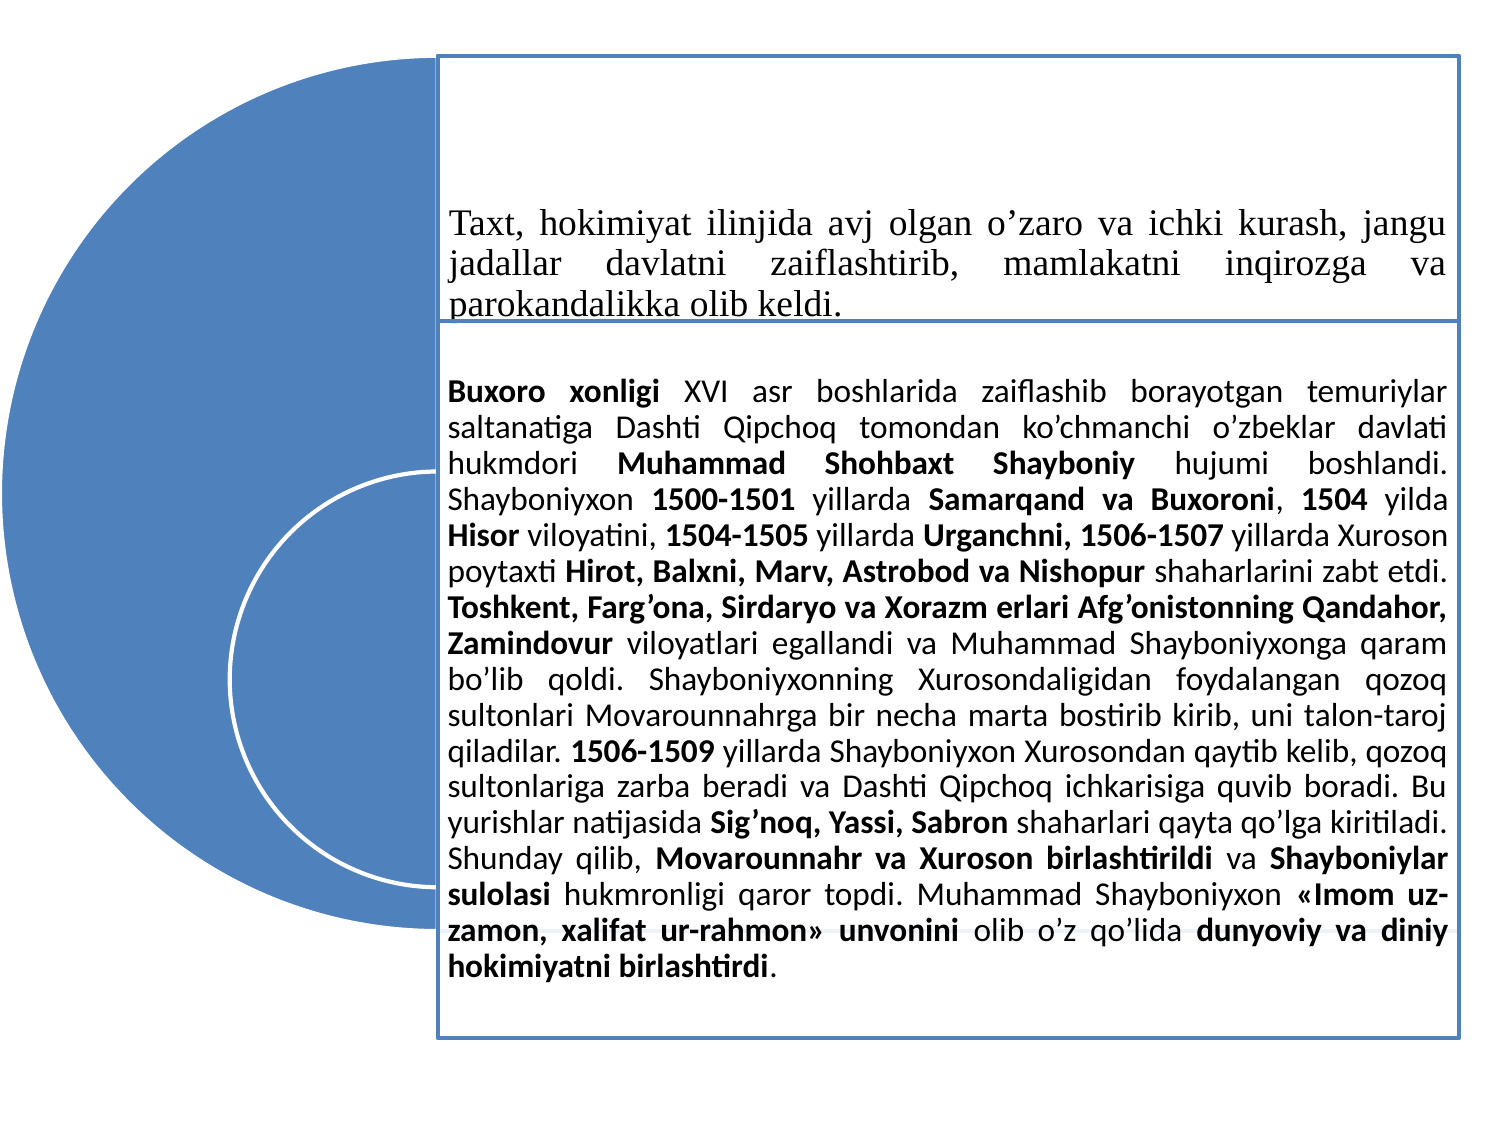

Taxt, hokimiyat ilinjida avj olgan o’zaro va ichki kurash, jangu jadallar davlatni zaiflashtirib, mamlakatni inqirozga va parokandalikka olib keldi.
Buxoro xonligi XVI asr boshlarida zaiflashib borayotgan temuriylar saltanatiga Dashti Qipchoq tomondan ko’chmanchi o’zbeklar davlati hukmdori Muhammad Shohbaxt Shayboniy hujumi boshlandi. Shayboniyxon 1500-1501 yillarda Samarqand va Buxoroni, 1504 yilda Hisor viloyatini, 1504-1505 yillarda Urganchni, 1506-1507 yillarda Xuroson poytaxti Hirot, Balxni, Marv, Astrobod va Nishopur shaharlarini zabt etdi. Toshkent, Farg’ona, Sirdaryo va Xorazm erlari Afg’onistonning Qandahor, Zamindovur viloyatlari egallandi va Muhammad Shayboniyxonga qaram bo’lib qoldi. Shayboniyxonning Xurosondaligidan foydalangan qozoq sultonlari Movarounnahrga bir necha marta bostirib kirib, uni talon-taroj qiladilar. 1506-1509 yillarda Shayboniyxon Xurosondan qaytib kelib, qozoq sultonlariga zarba beradi va Dashti Qipchoq ichkarisiga quvib boradi. Bu yurishlar natijasida Sig’noq, Yassi, Sabron shaharlari qayta qo’lga kiritiladi. Shunday qilib, Movarounnahr va Xuroson birlashtirildi va Shayboniylar sulolasi hukmronligi qaror topdi. Muhammad Shayboniyxon «Imom uz-zamon, xalifat ur-rahmon» unvonini olib o’z qo’lida dunyoviy va diniy hokimiyatni birlashtirdi.